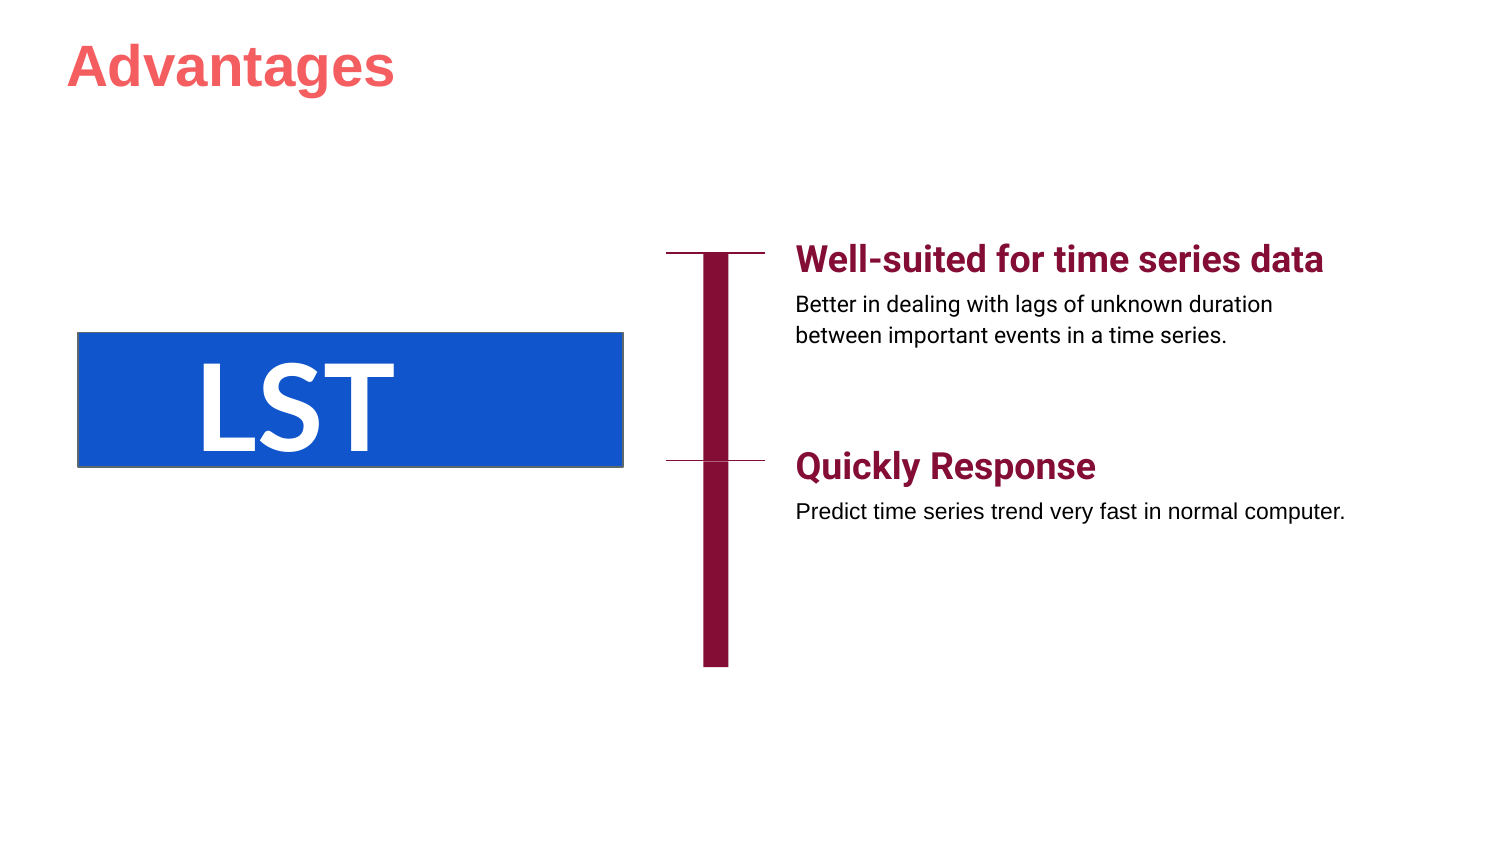

Advantages
Well-suited for time series data

Better in dealing with lags of unknown duration between important events in a time series.

LSTM

Quickly Response

Predict time series trend very fast in normal computer.